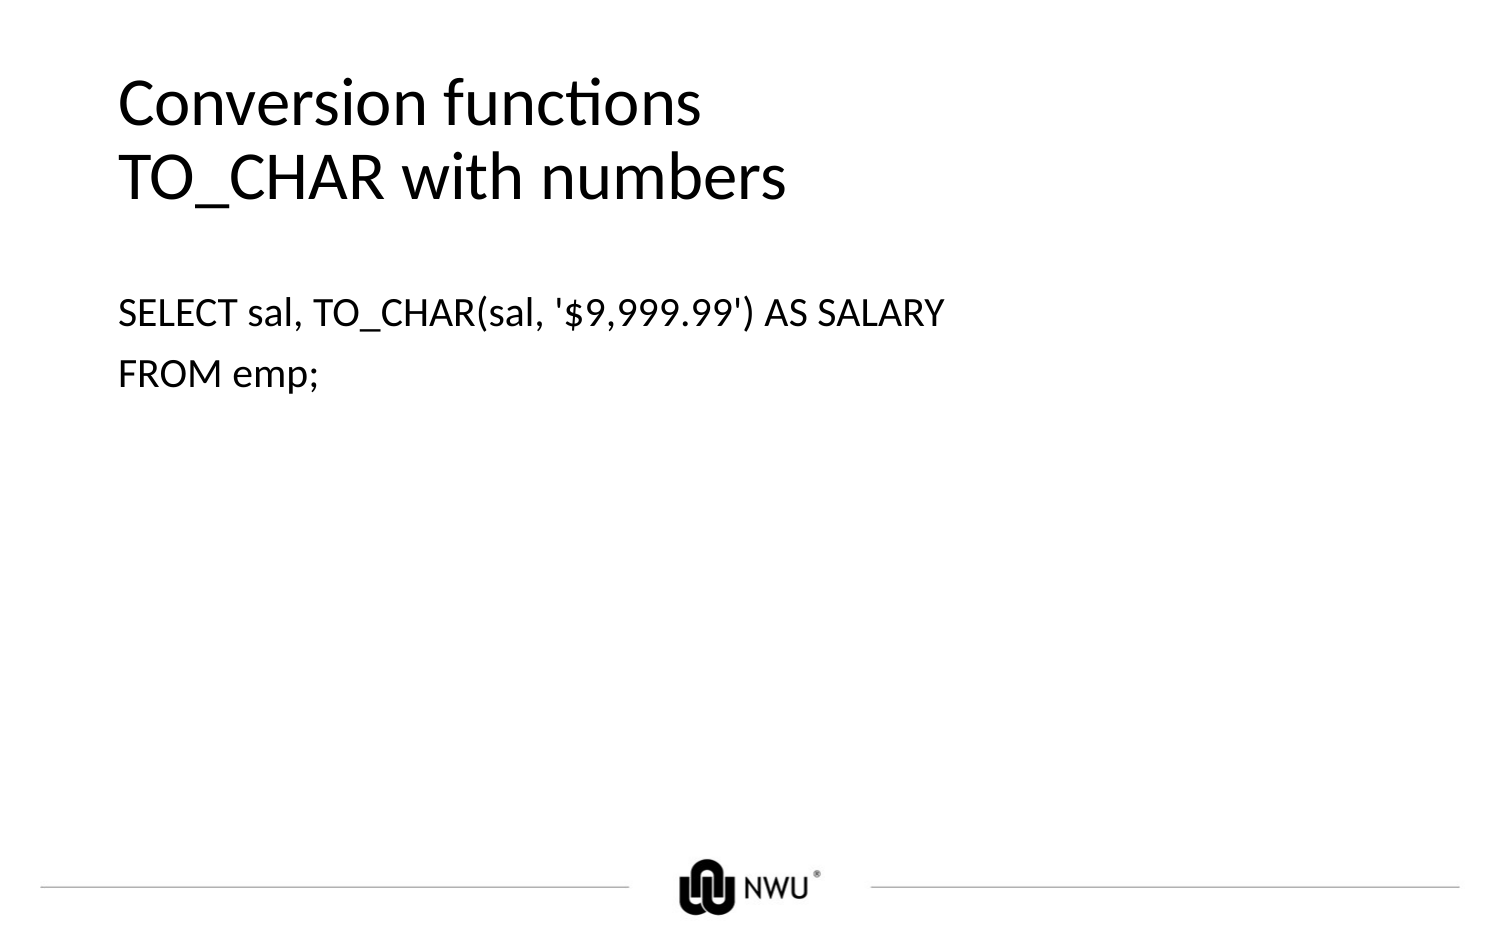

# Conversion functions TO_CHAR with numbers
SELECT sal, TO_CHAR(sal, '$9,999.99') AS SALARY
FROM emp;